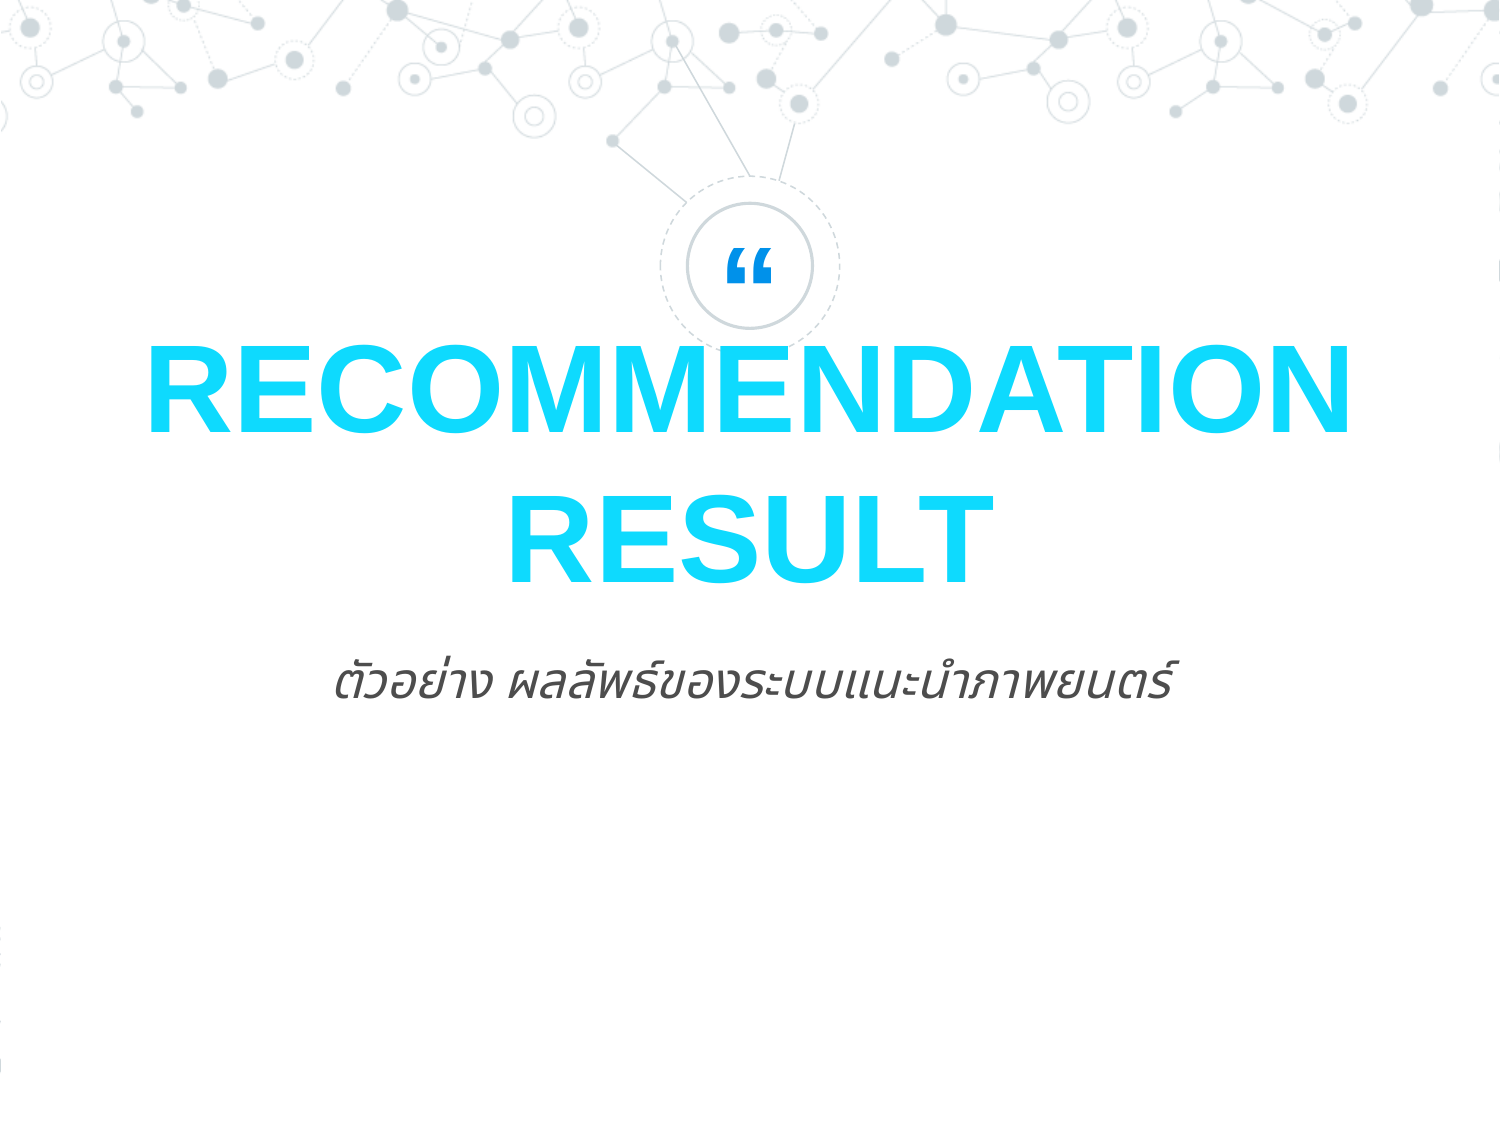

RECommendation result
ตัวอย่าง ผลลัพธ์ของระบบแนะนำภาพยนตร์